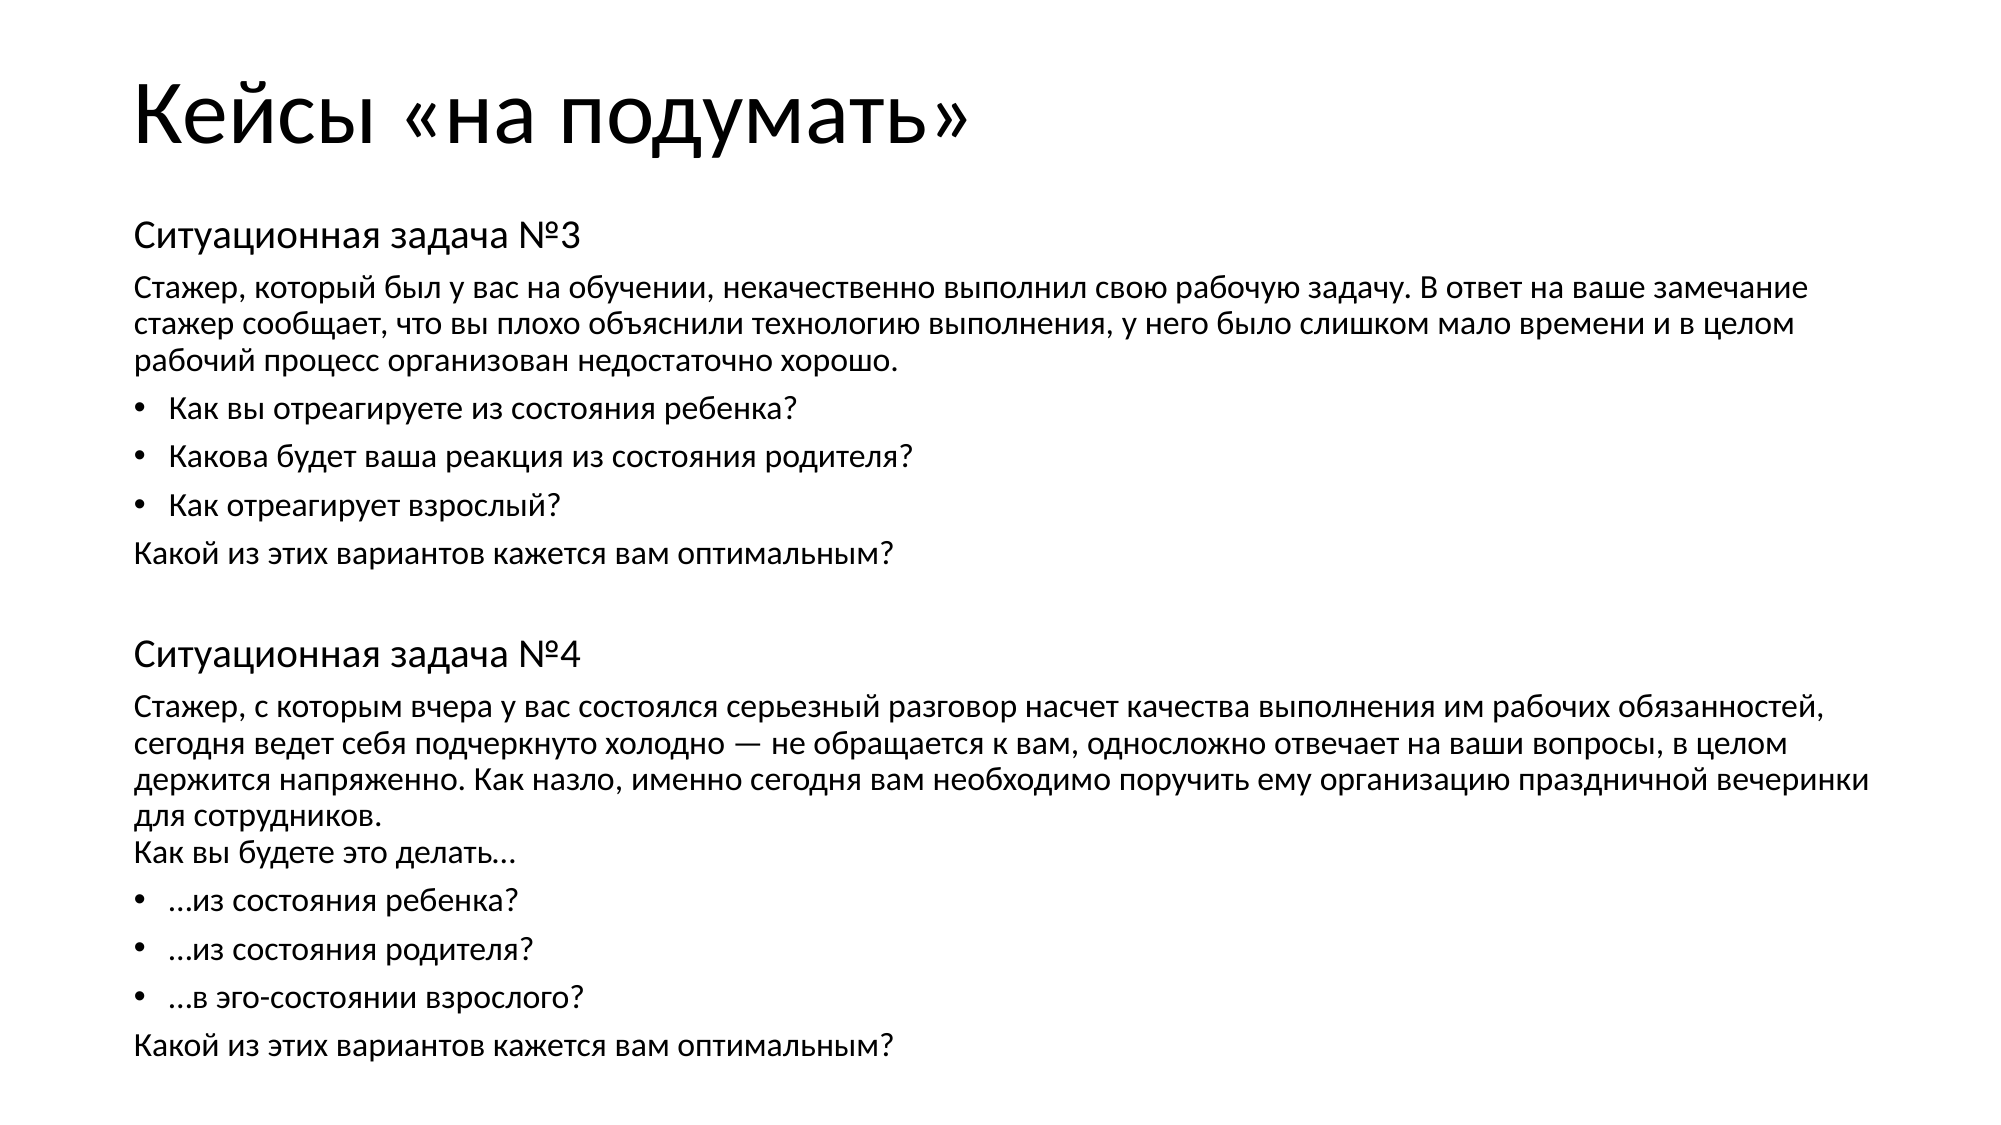

# Кейсы «на подумать»
Ситуационная задача №3
Стажер, который был у вас на обучении, некачественно выполнил свою рабочую задачу. В ответ на ваше замечание стажер сообщает, что вы плохо объяснили технологию выполнения, у него было слишком мало времени и в целом рабочий процесс организован недостаточно хорошо.
Как вы отреагируете из состояния ребенка?
Какова будет ваша реакция из состояния родителя?
Как отреагирует взрослый?
Какой из этих вариантов кажется вам оптимальным?

Ситуационная задача №4
Стажер, с которым вчера у вас состоялся серьезный разговор насчет качества выполнения им рабочих обязанностей, сегодня ведет себя подчеркнуто холодно — не обращается к вам, односложно отвечает на ваши вопросы, в целом держится напряженно. Как назло, именно сегодня вам необходимо поручить ему организацию праздничной вечеринки для сотрудников.
Как вы будете это делать…
…из состояния ребенка?
…из состояния родителя?
…в эго-состоянии взрослого?
Какой из этих вариантов кажется вам оптимальным?